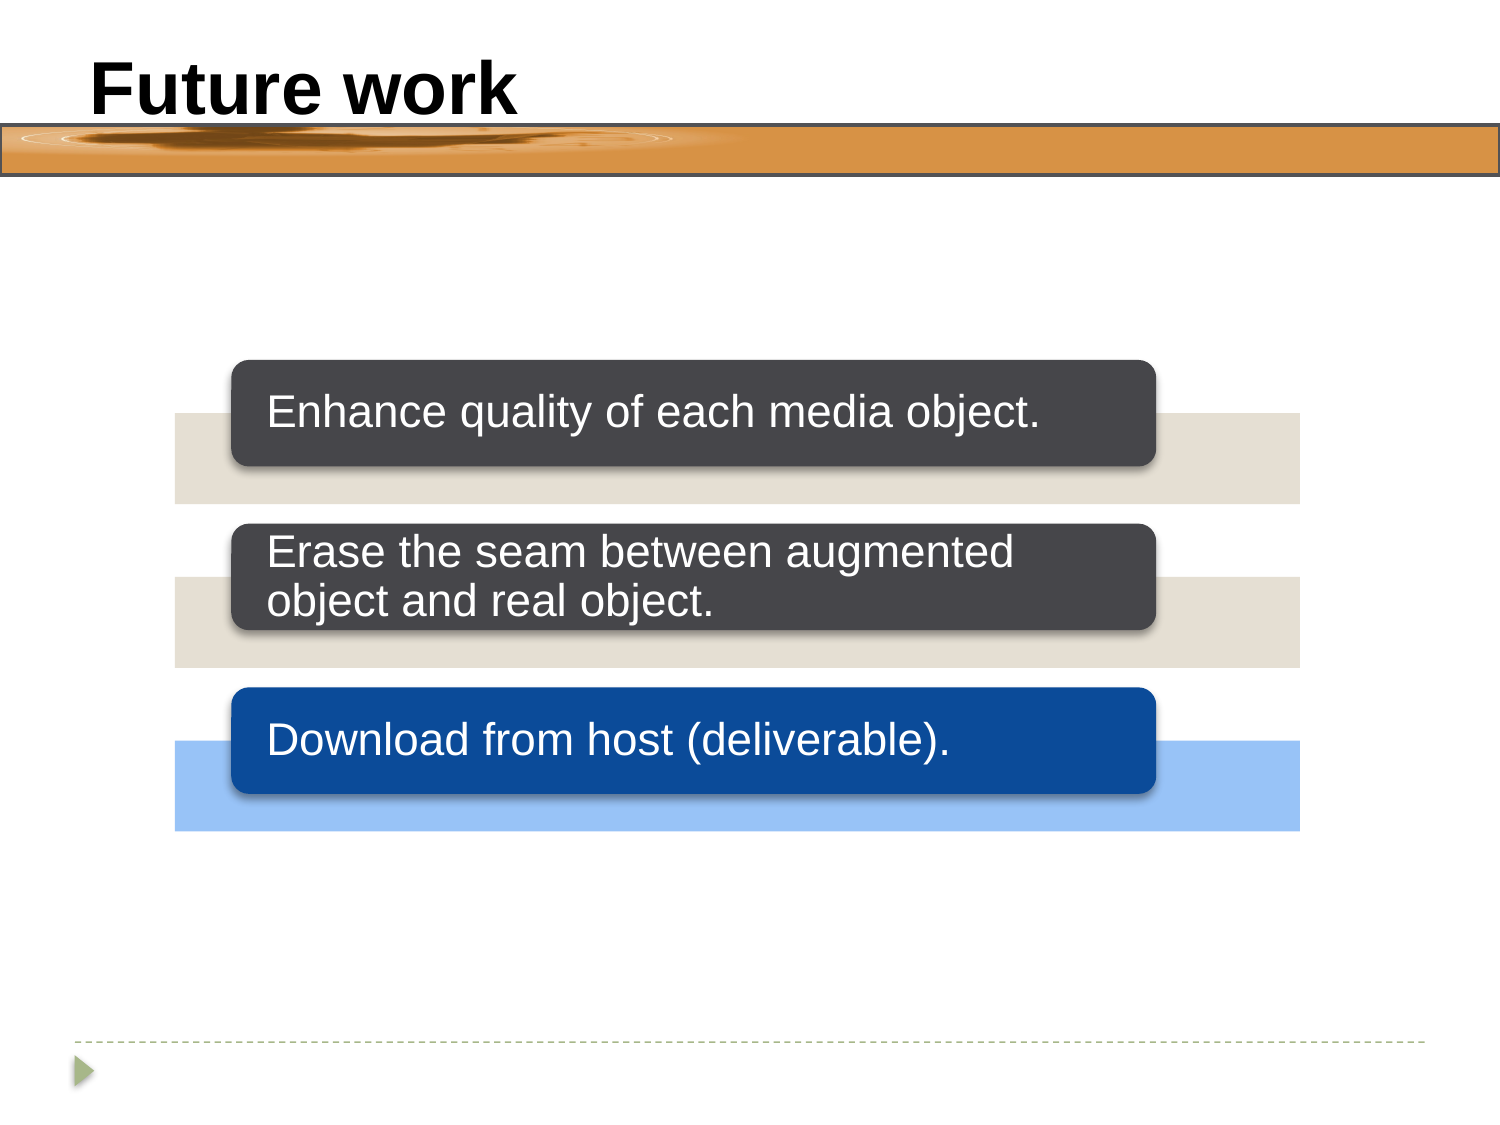

# Future work

Enhance quality of each media object.
Erase the seam between augmented object and real object.
Download from host (deliverable).